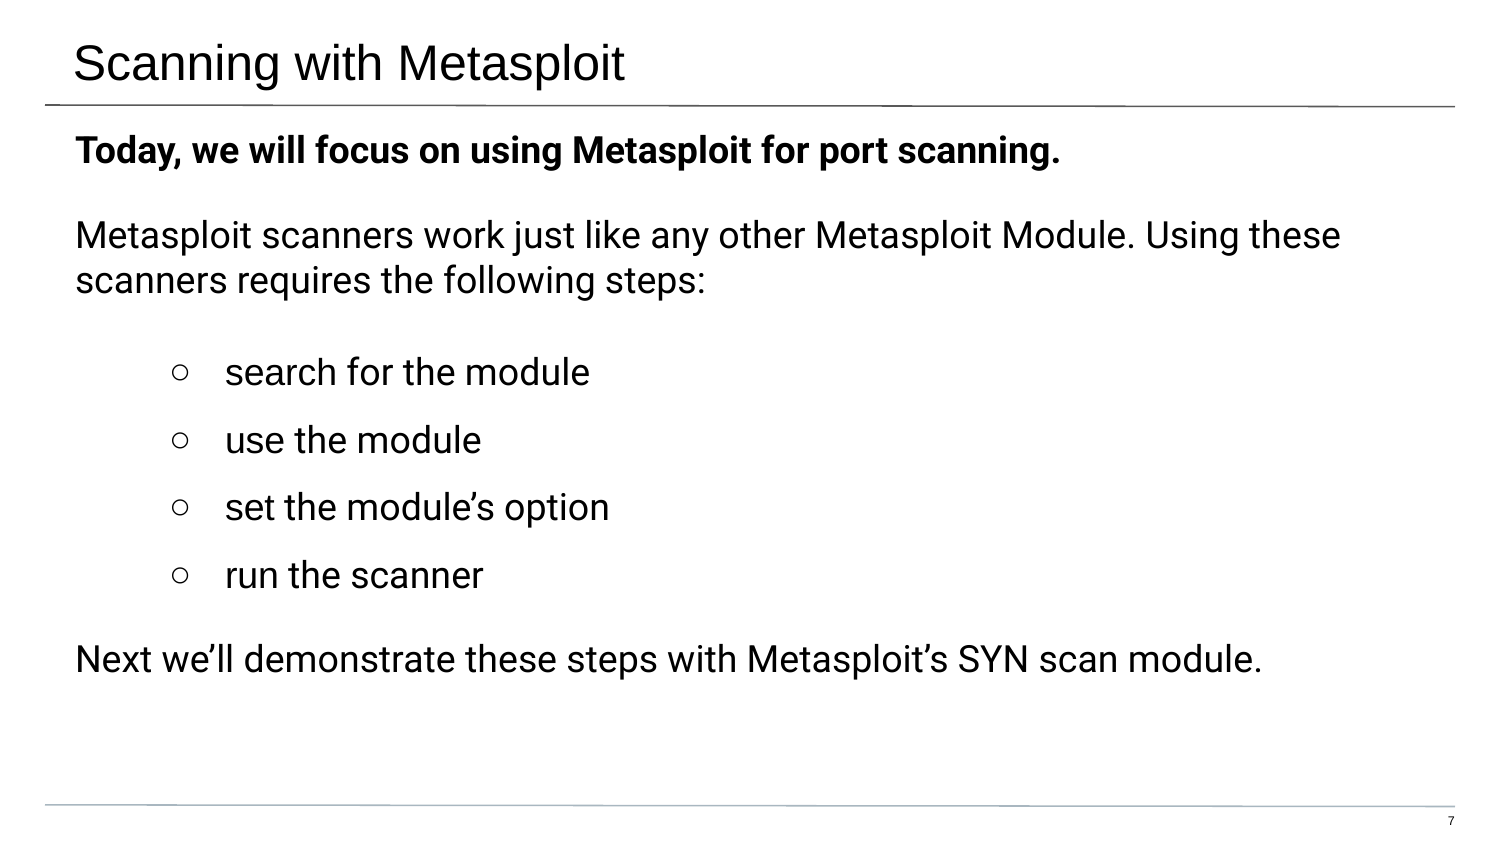

# Scanning with Metasploit
Today, we will focus on using Metasploit for port scanning.
Metasploit scanners work just like any other Metasploit Module. Using these scanners requires the following steps:
search for the module
use the module
set the module’s option
run the scanner
Next we’ll demonstrate these steps with Metasploit’s SYN scan module.

7